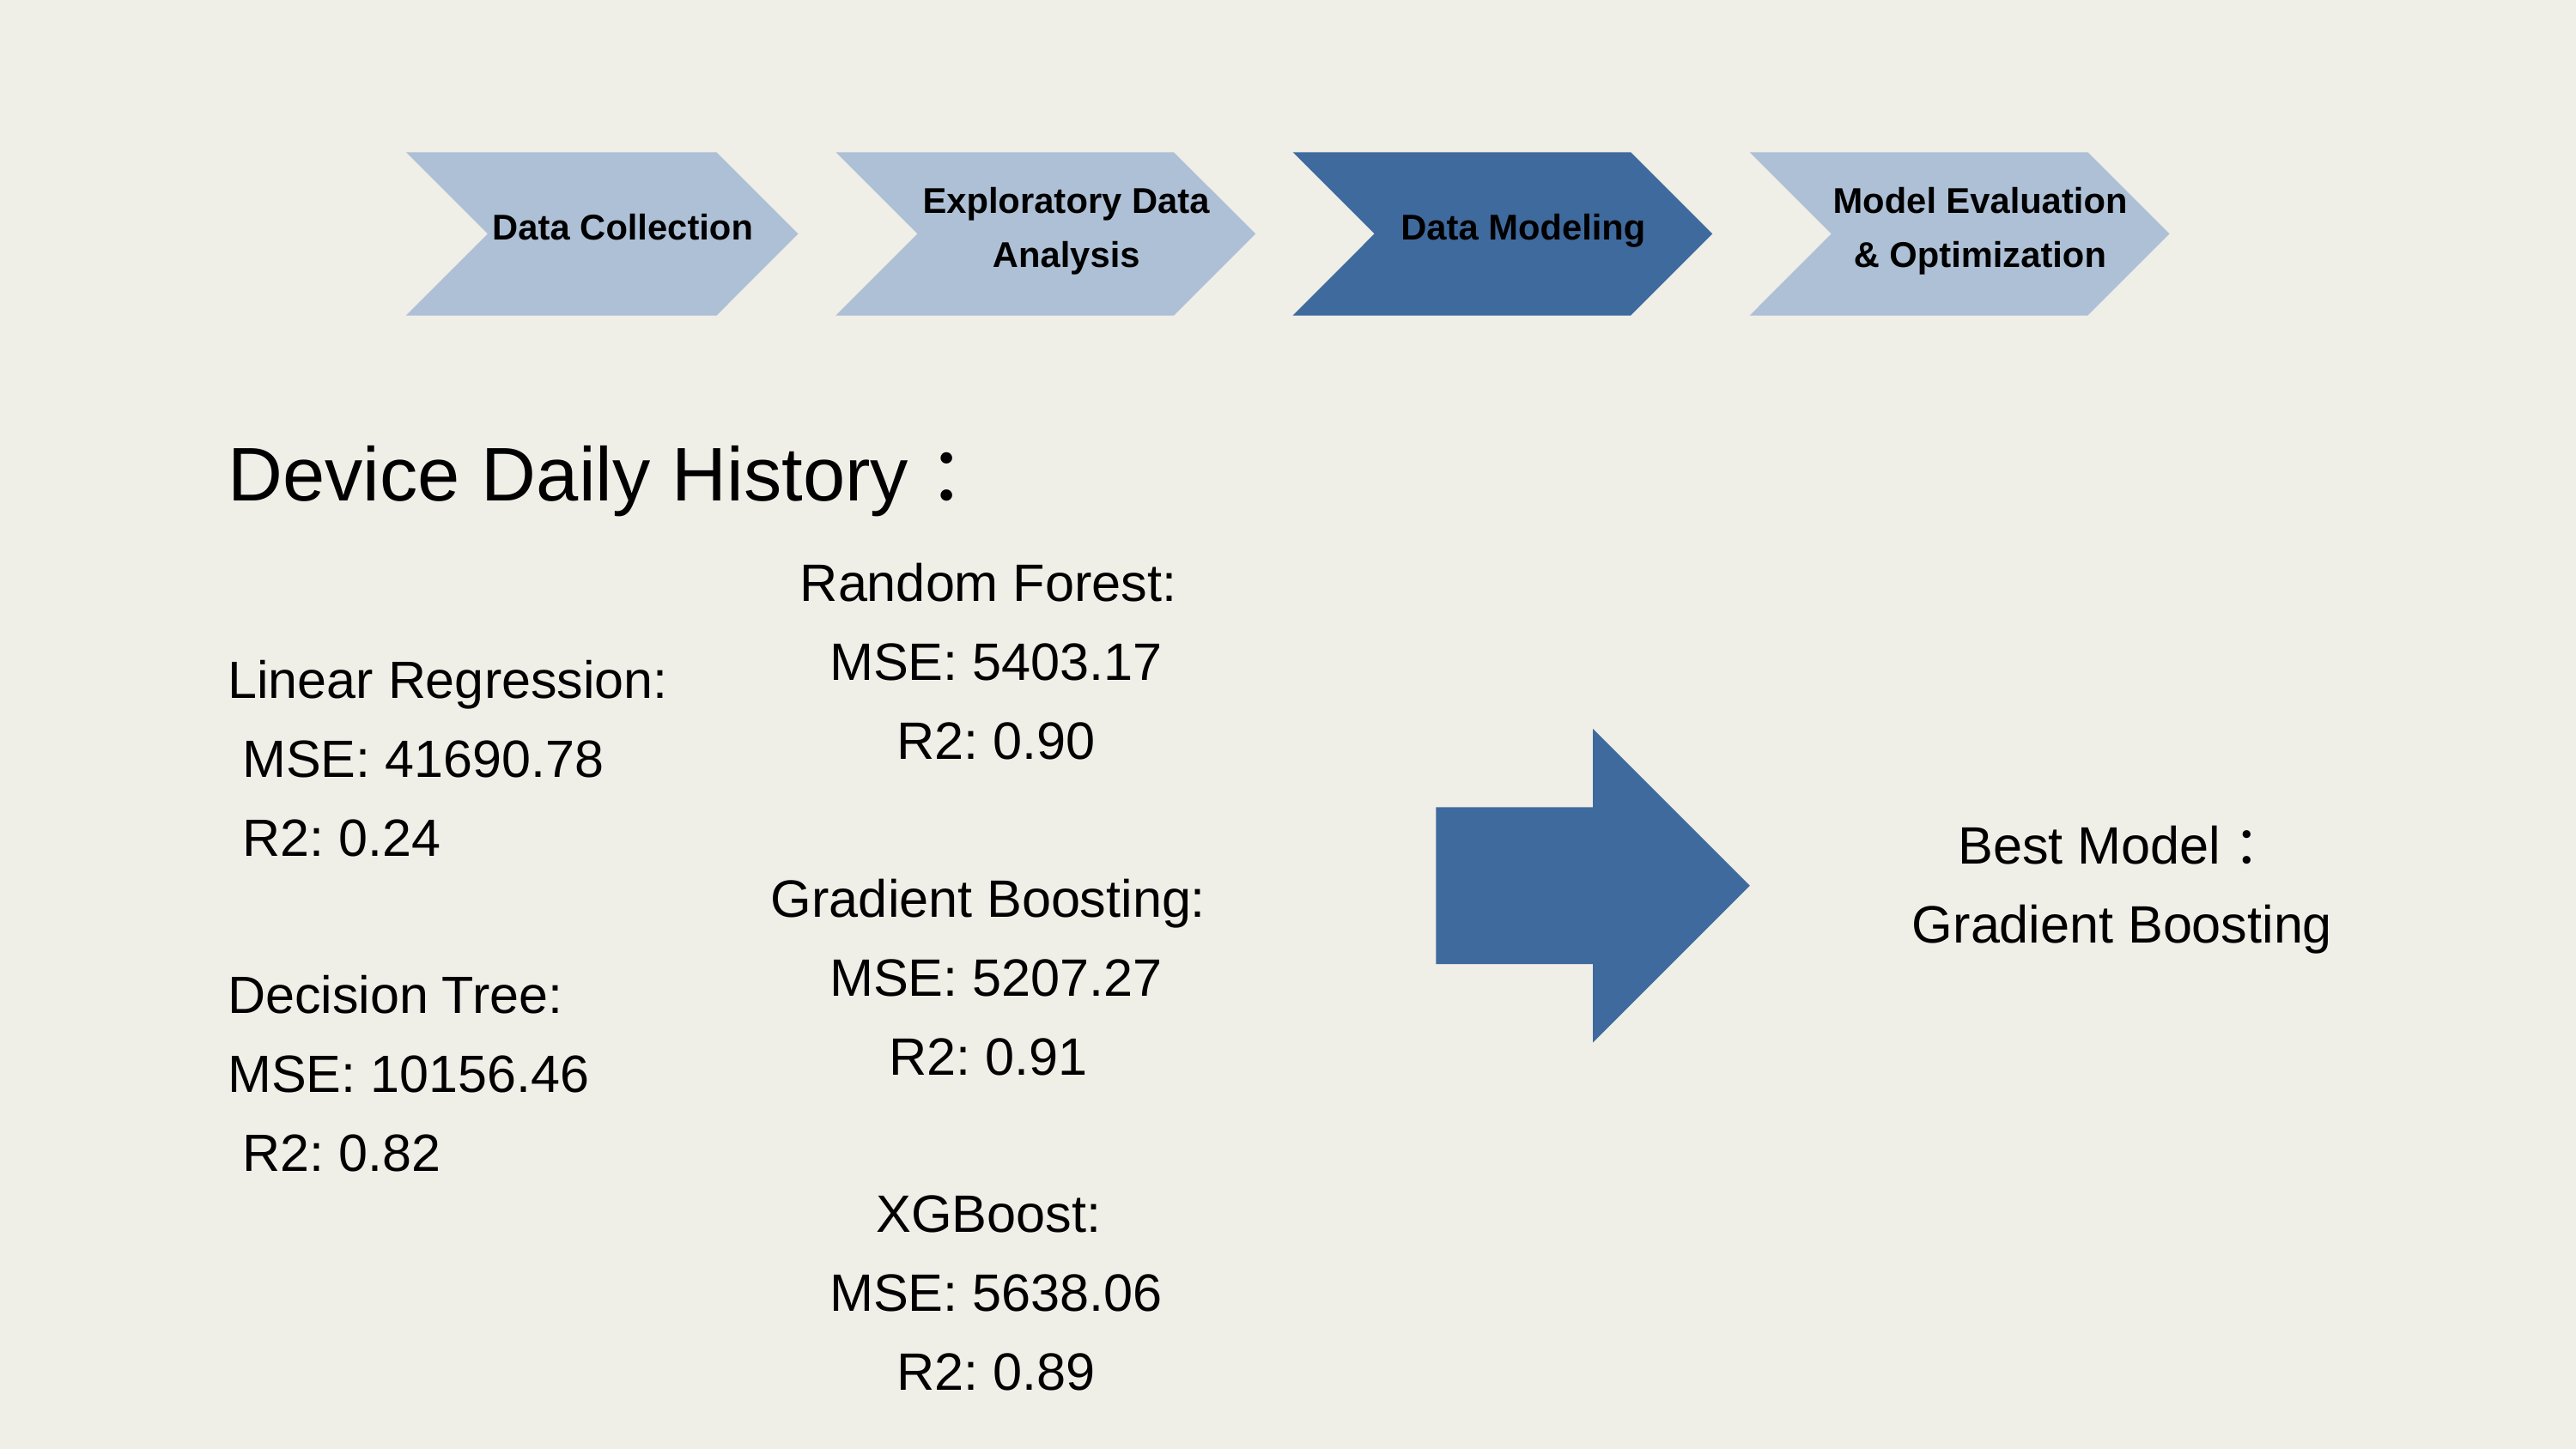

Data Collection

Exploratory Data Analysis

Data Modeling

Model Evaluation & Optimization
Device Daily History：

Linear Regression:
 MSE: 41690.78
 R2: 0.24

Decision Tree:
MSE: 10156.46
 R2: 0.82

Random Forest:
 MSE: 5403.17
 R2: 0.90

Gradient Boosting:
 MSE: 5207.27
R2: 0.91

XGBoost:
 MSE: 5638.06
 R2: 0.89

Best Model：
Gradient Boosting